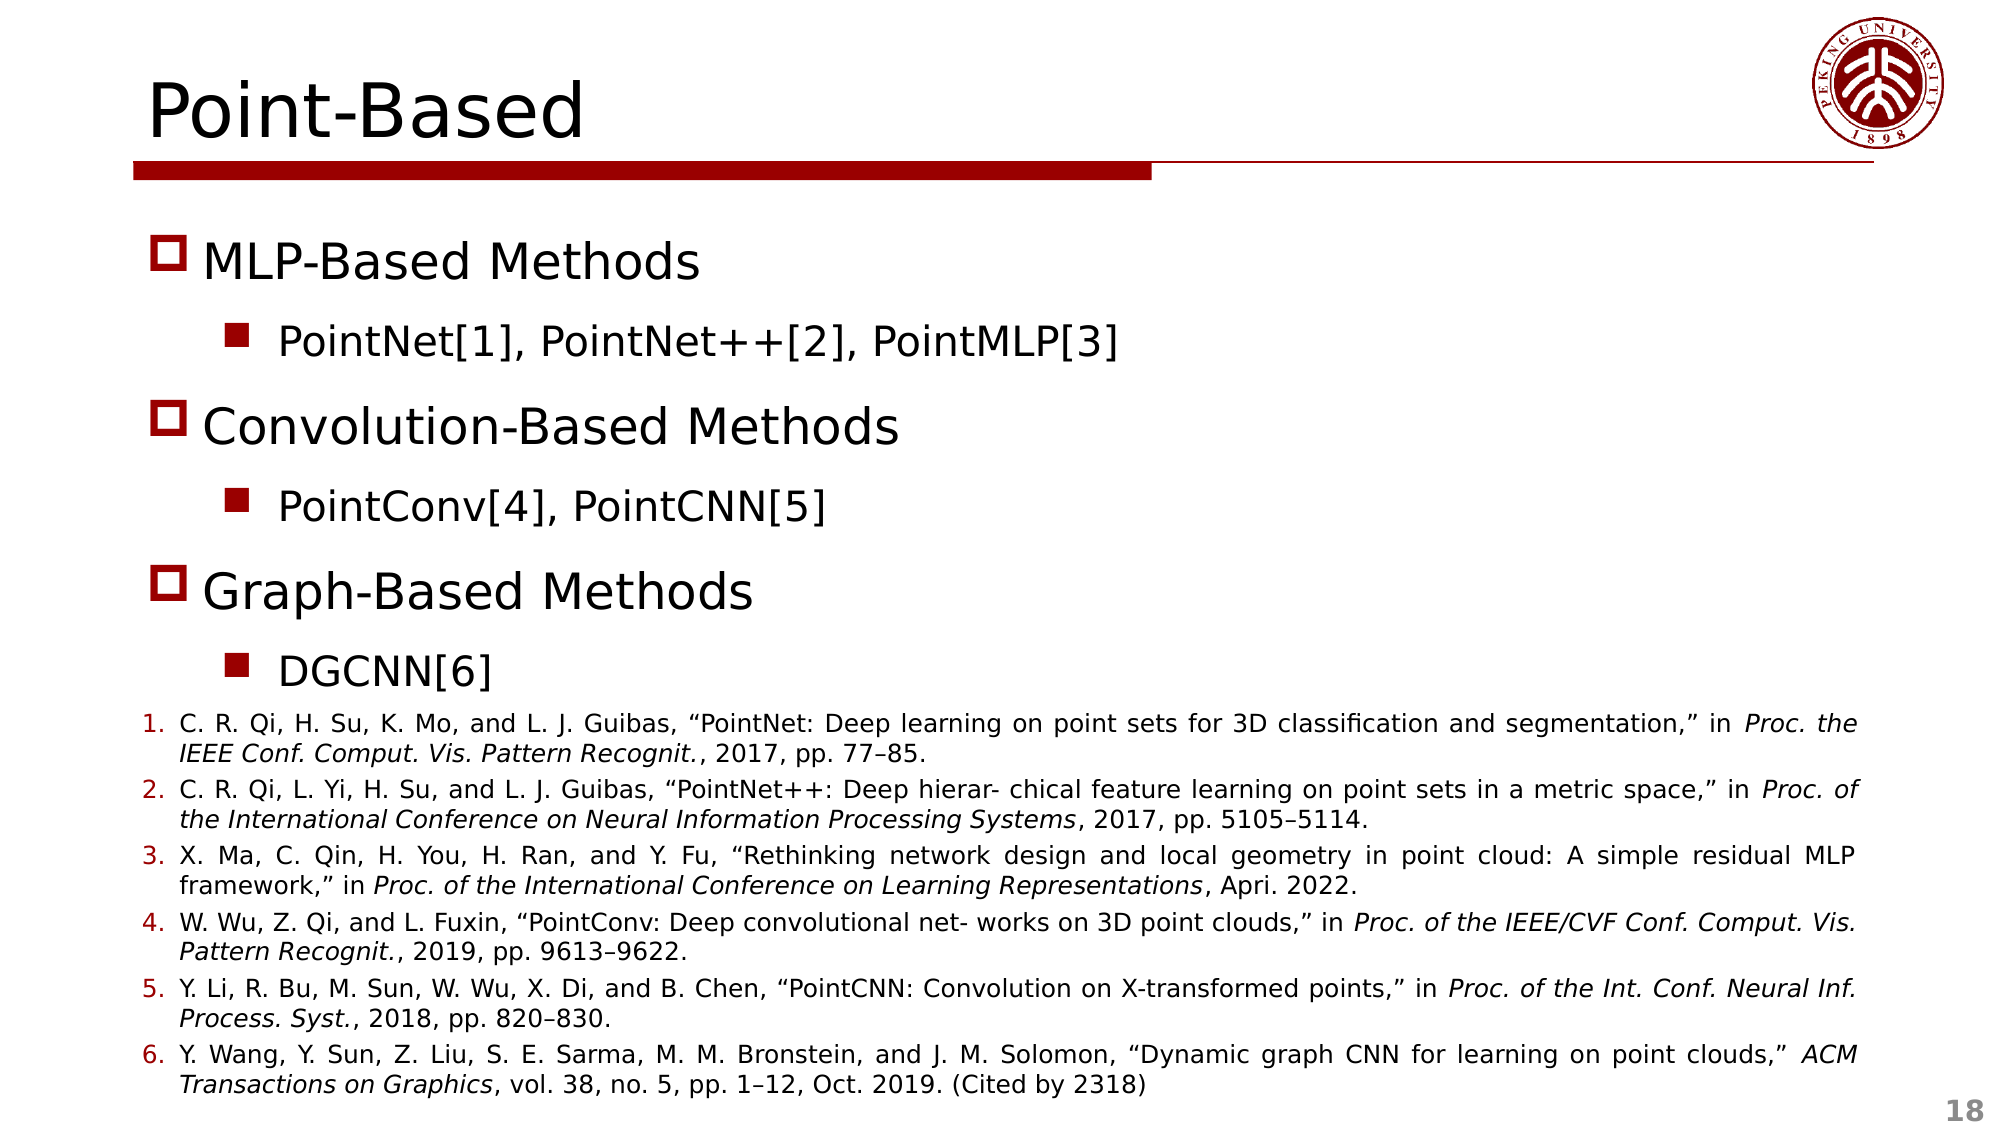

# Point-Based
MLP-Based Methods
PointNet[1], PointNet++[2], PointMLP[3]
Convolution-Based Methods
PointConv[4], PointCNN[5]
Graph-Based Methods
DGCNN[6]

C. R. Qi, H. Su, K. Mo, and L. J. Guibas, “PointNet: Deep learning on point sets for 3D classification and segmentation,” in Proc. the IEEE Conf. Comput. Vis. Pattern Recognit., 2017, pp. 77–85.
C. R. Qi, L. Yi, H. Su, and L. J. Guibas, “PointNet++: Deep hierar- chical feature learning on point sets in a metric space,” in Proc. of the International Conference on Neural Information Processing Systems, 2017, pp. 5105–5114.
X. Ma, C. Qin, H. You, H. Ran, and Y. Fu, “Rethinking network design and local geometry in point cloud: A simple residual MLP framework,” in Proc. of the International Conference on Learning Representations, Apri. 2022.
W. Wu, Z. Qi, and L. Fuxin, “PointConv: Deep convolutional net- works on 3D point clouds,” in Proc. of the IEEE/CVF Conf. Comput. Vis. Pattern Recognit., 2019, pp. 9613–9622.
Y. Li, R. Bu, M. Sun, W. Wu, X. Di, and B. Chen, “PointCNN: Convolution on X-transformed points,” in Proc. of the Int. Conf. Neural Inf. Process. Syst., 2018, pp. 820–830.
Y. Wang, Y. Sun, Z. Liu, S. E. Sarma, M. M. Bronstein, and J. M. Solomon, “Dynamic graph CNN for learning on point clouds,” ACM Transactions on Graphics, vol. 38, no. 5, pp. 1–12, Oct. 2019. (Cited by 2318)
18